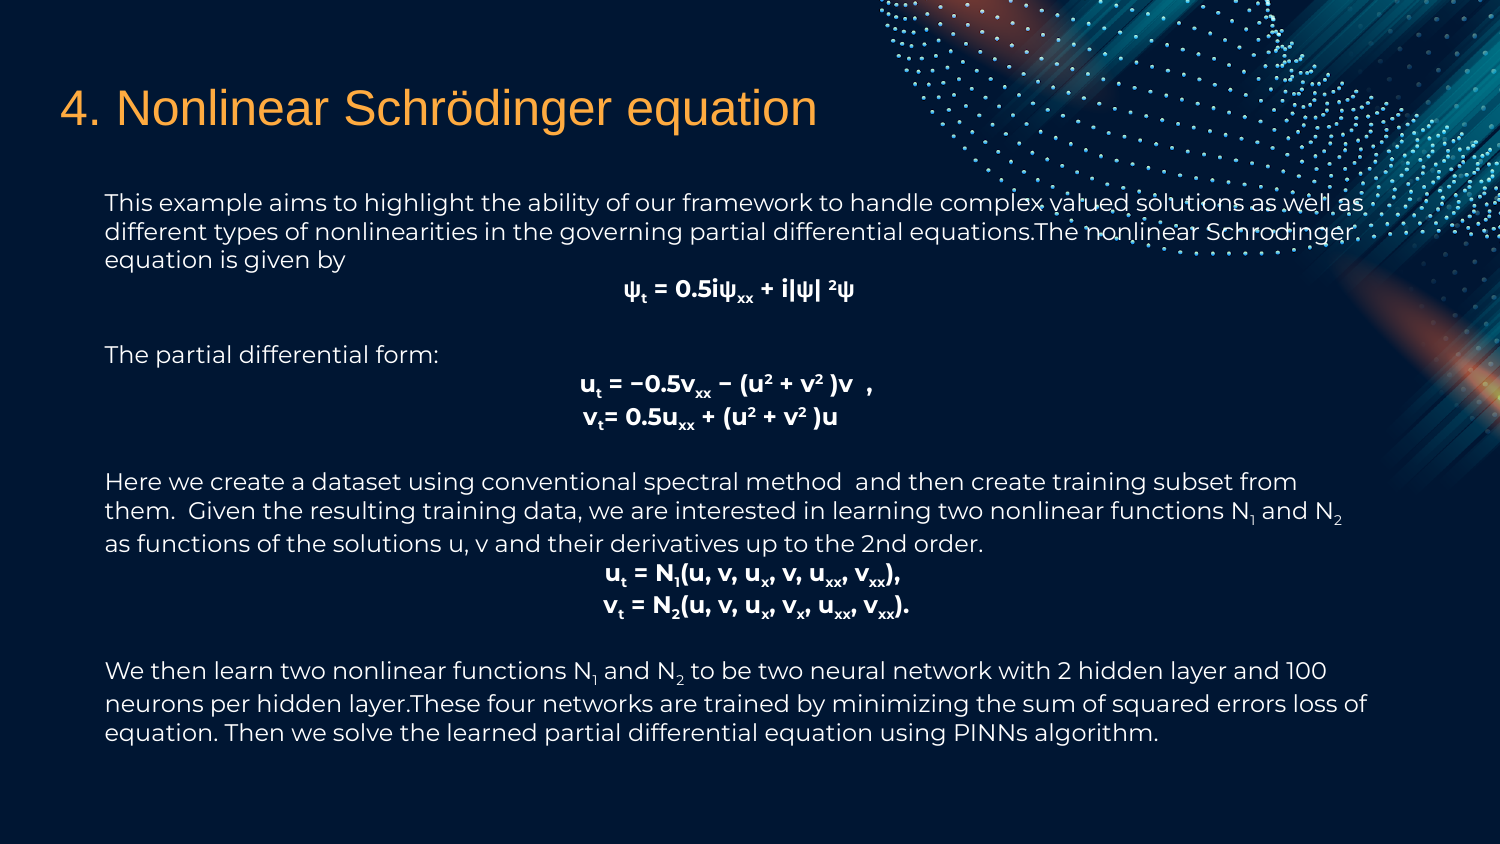

# 4. Nonlinear Schrödinger equation
This example aims to highlight the ability of our framework to handle complex valued solutions as well as different types of nonlinearities in the governing partial differential equations.The nonlinear Schrodinger equation is given by
                                                                                   ψt = 0.5iψxx + i|ψ| 2ψ
The partial differential form:
                                                                            ut = −0.5vxx − (u2 + v2 )v  ,
                                                                       vt= 0.5uxx + (u2 + v2 )u
Here we create a dataset using conventional spectral method  and then create training subset from them.  Given the resulting training data, we are interested in learning two nonlinear functions N1 and N2 as functions of the solutions u, v and their derivatives up to the 2nd order.
                                                                                ut = N1(u, v, ux, v, uxx, vxx),
                                                                          vt = N2(u, v, ux, vx, uxx, vxx).
We then learn two nonlinear functions N1 and N2 to be two neural network with 2 hidden layer and 100 neurons per hidden layer.These four networks are trained by minimizing the sum of squared errors loss of equation. Then we solve the learned partial differential equation using PINNs algorithm.